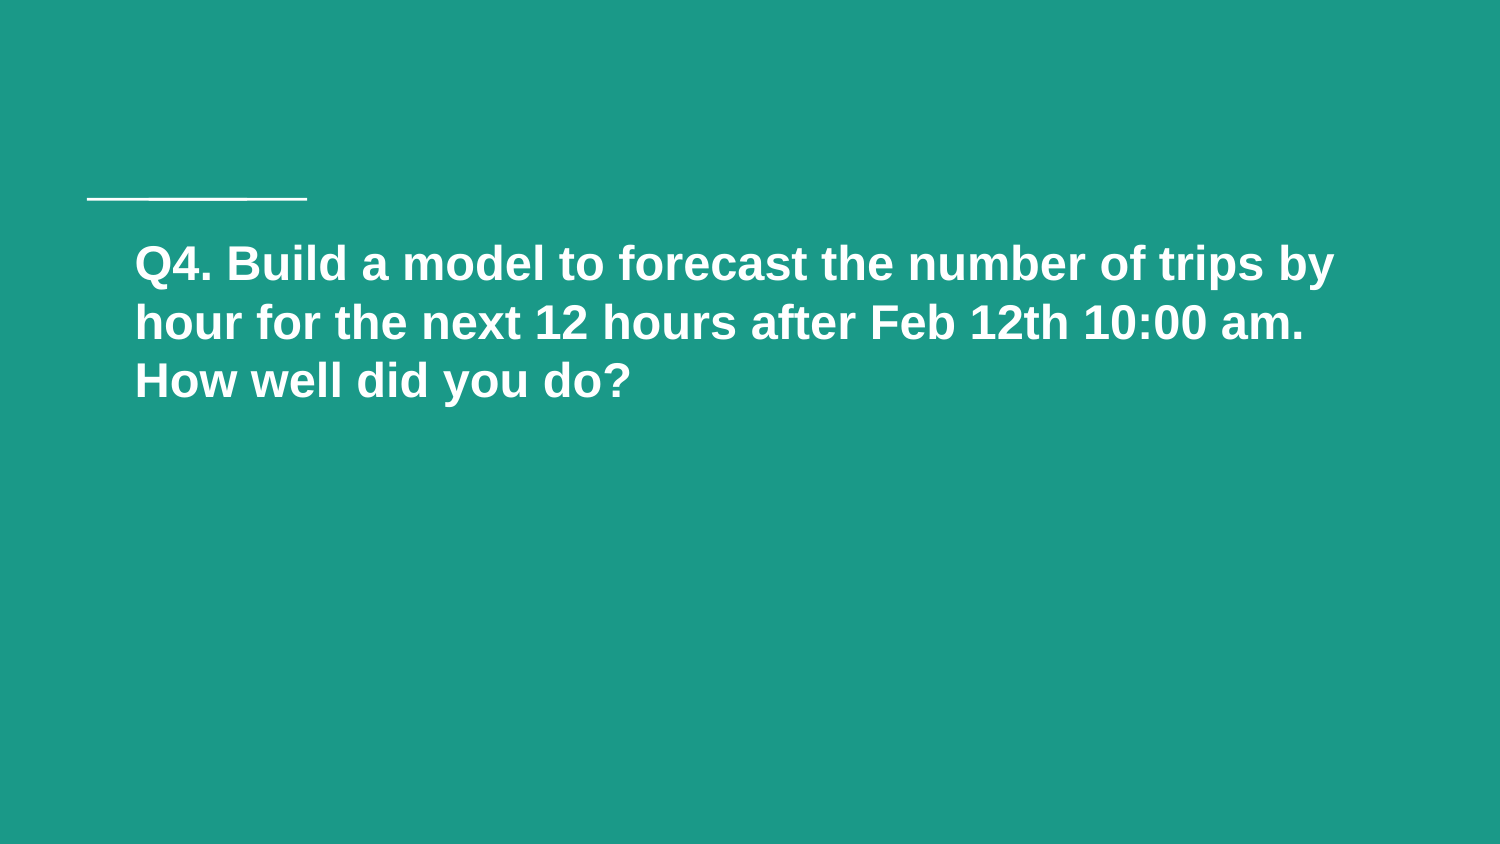

# Q4. Build a model to forecast the number of trips by hour for the next 12 hours after Feb 12th 10:00 am. How well did you do?